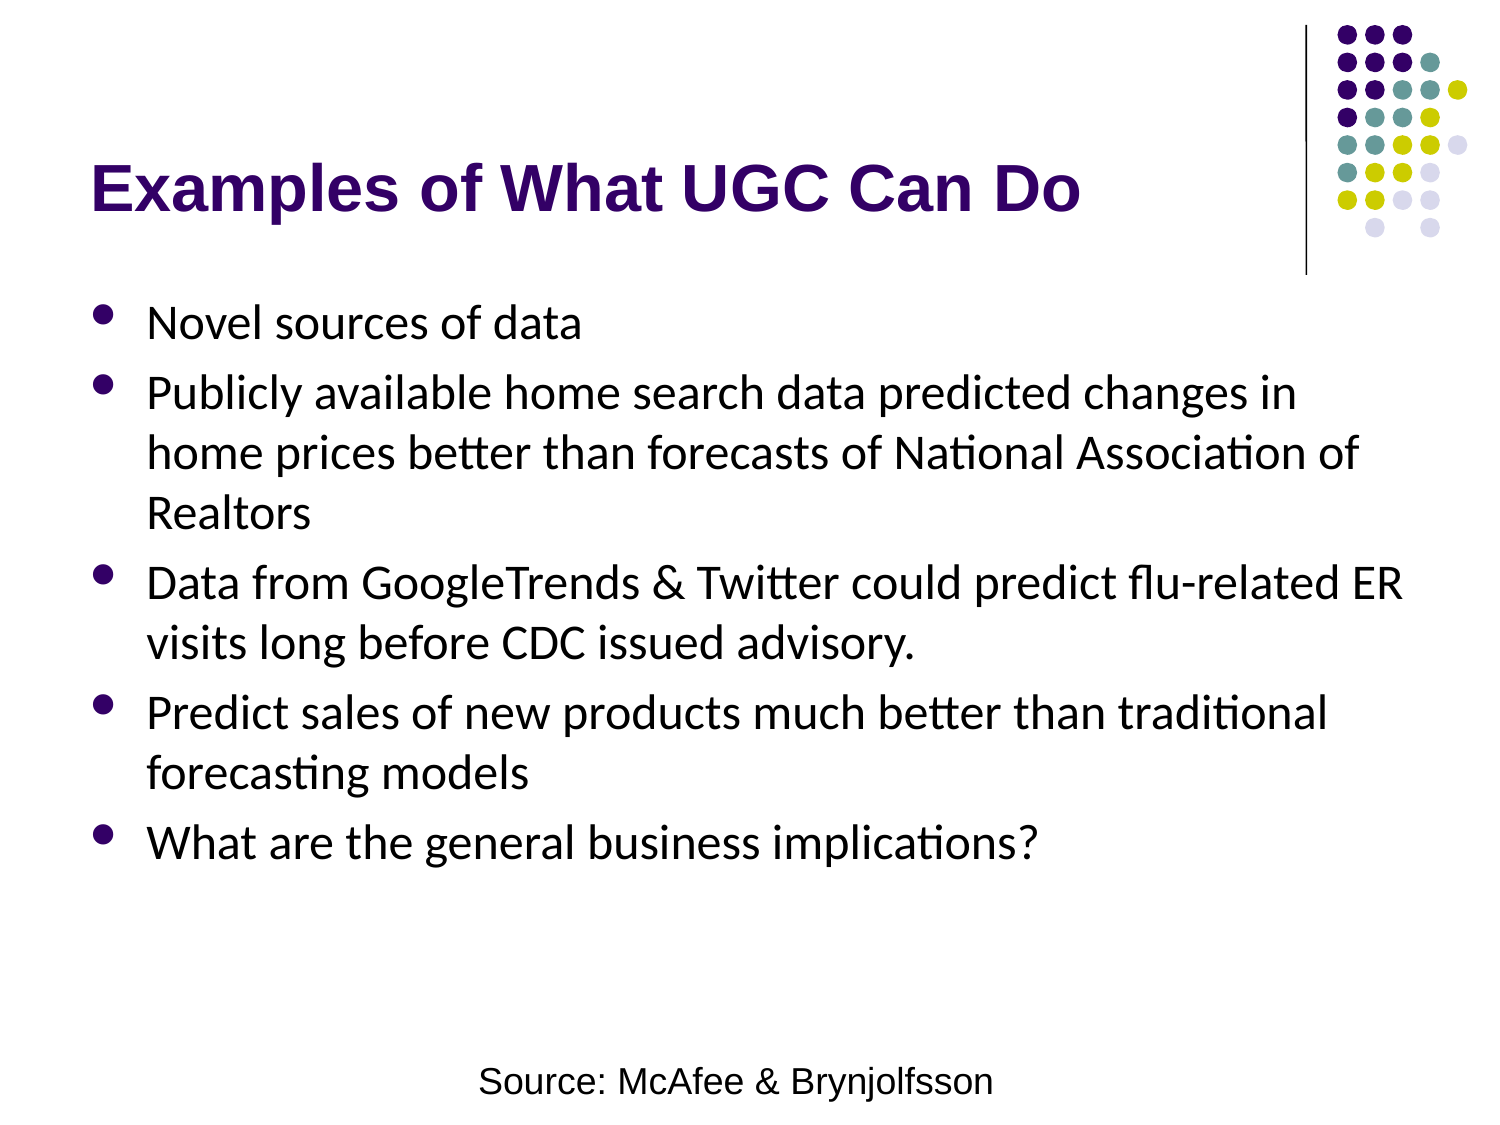

# Examples of What UGC Can Do
Novel sources of data
Publicly available home search data predicted changes in home prices better than forecasts of National Association of Realtors
Data from GoogleTrends & Twitter could predict flu-related ER visits long before CDC issued advisory.
Predict sales of new products much better than traditional forecasting models
What are the general business implications?
Source: McAfee & Brynjolfsson